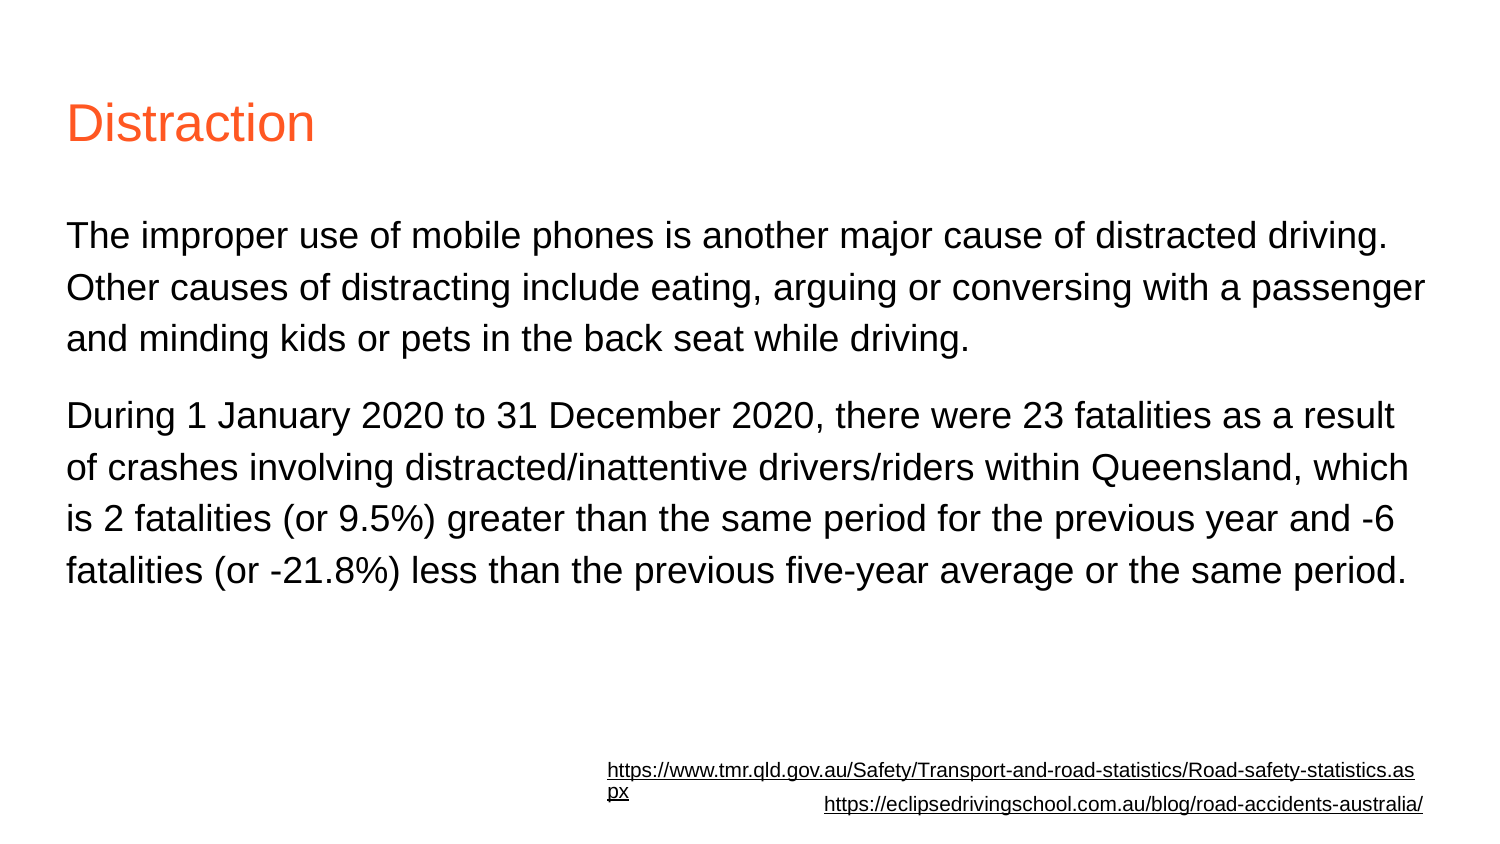

# Distraction
The improper use of mobile phones is another major cause of distracted driving. Other causes of distracting include eating, arguing or conversing with a passenger and minding kids or pets in the back seat while driving.
During 1 January 2020 to 31 December 2020, there were 23 fatalities as a result of crashes involving distracted/inattentive drivers/riders within Queensland, which is 2 fatalities (or 9.5%) greater than the same period for the previous year and -6 fatalities (or -21.8%) less than the previous five-year average or the same period.

https://www.tmr.qld.gov.au/Safety/Transport-and-road-statistics/Road-safety-statistics.aspx
https://eclipsedrivingschool.com.au/blog/road-accidents-australia/